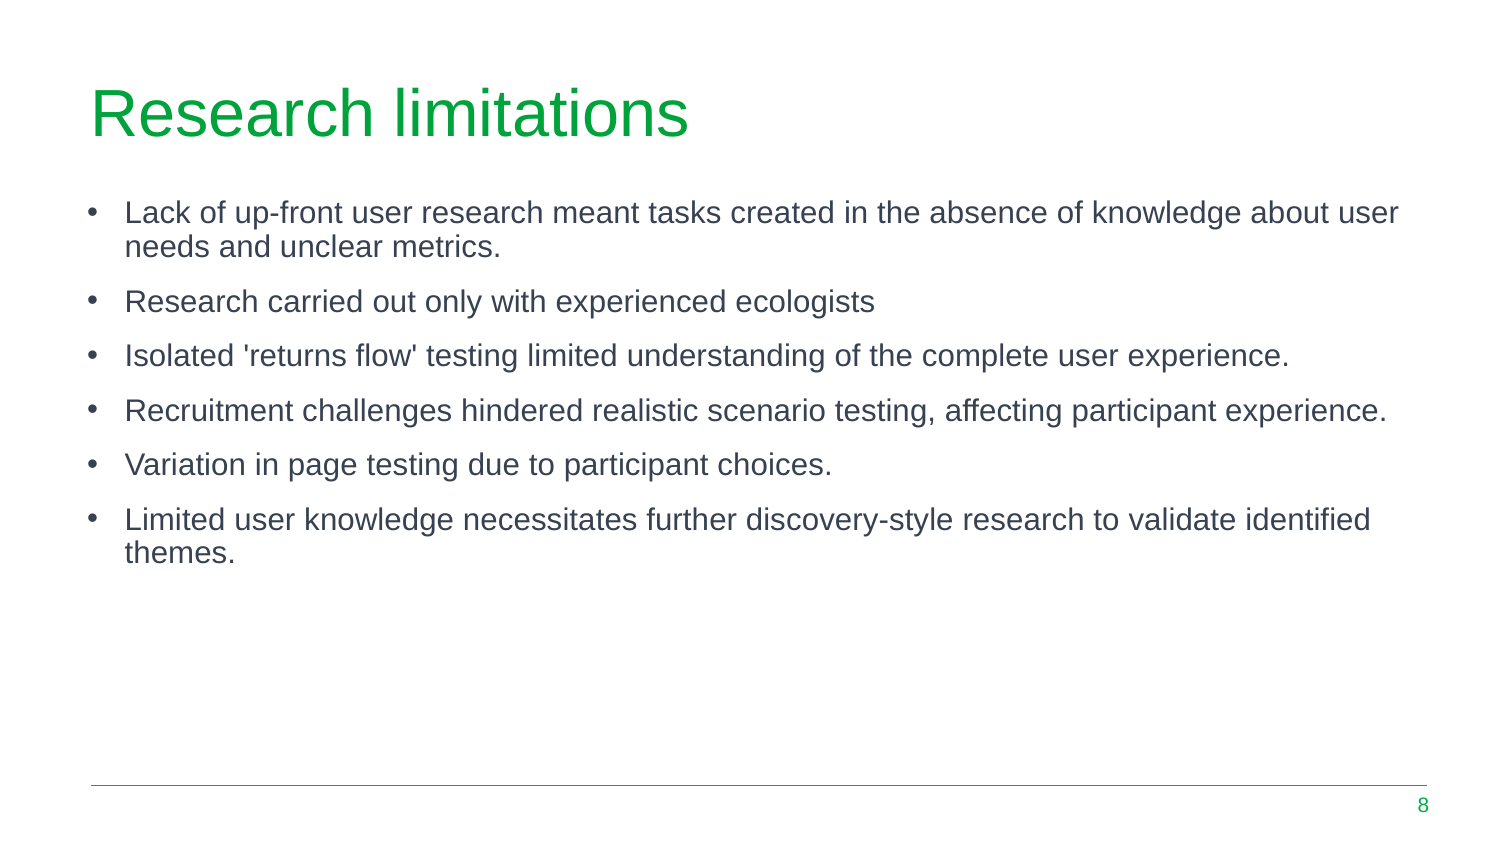

# Research limitations
Lack of up-front user research meant tasks created in the absence of knowledge about user needs and unclear metrics.
Research carried out only with experienced ecologists
Isolated 'returns flow' testing limited understanding of the complete user experience.
Recruitment challenges hindered realistic scenario testing, affecting participant experience.
Variation in page testing due to participant choices.
Limited user knowledge necessitates further discovery-style research to validate identified themes.
8